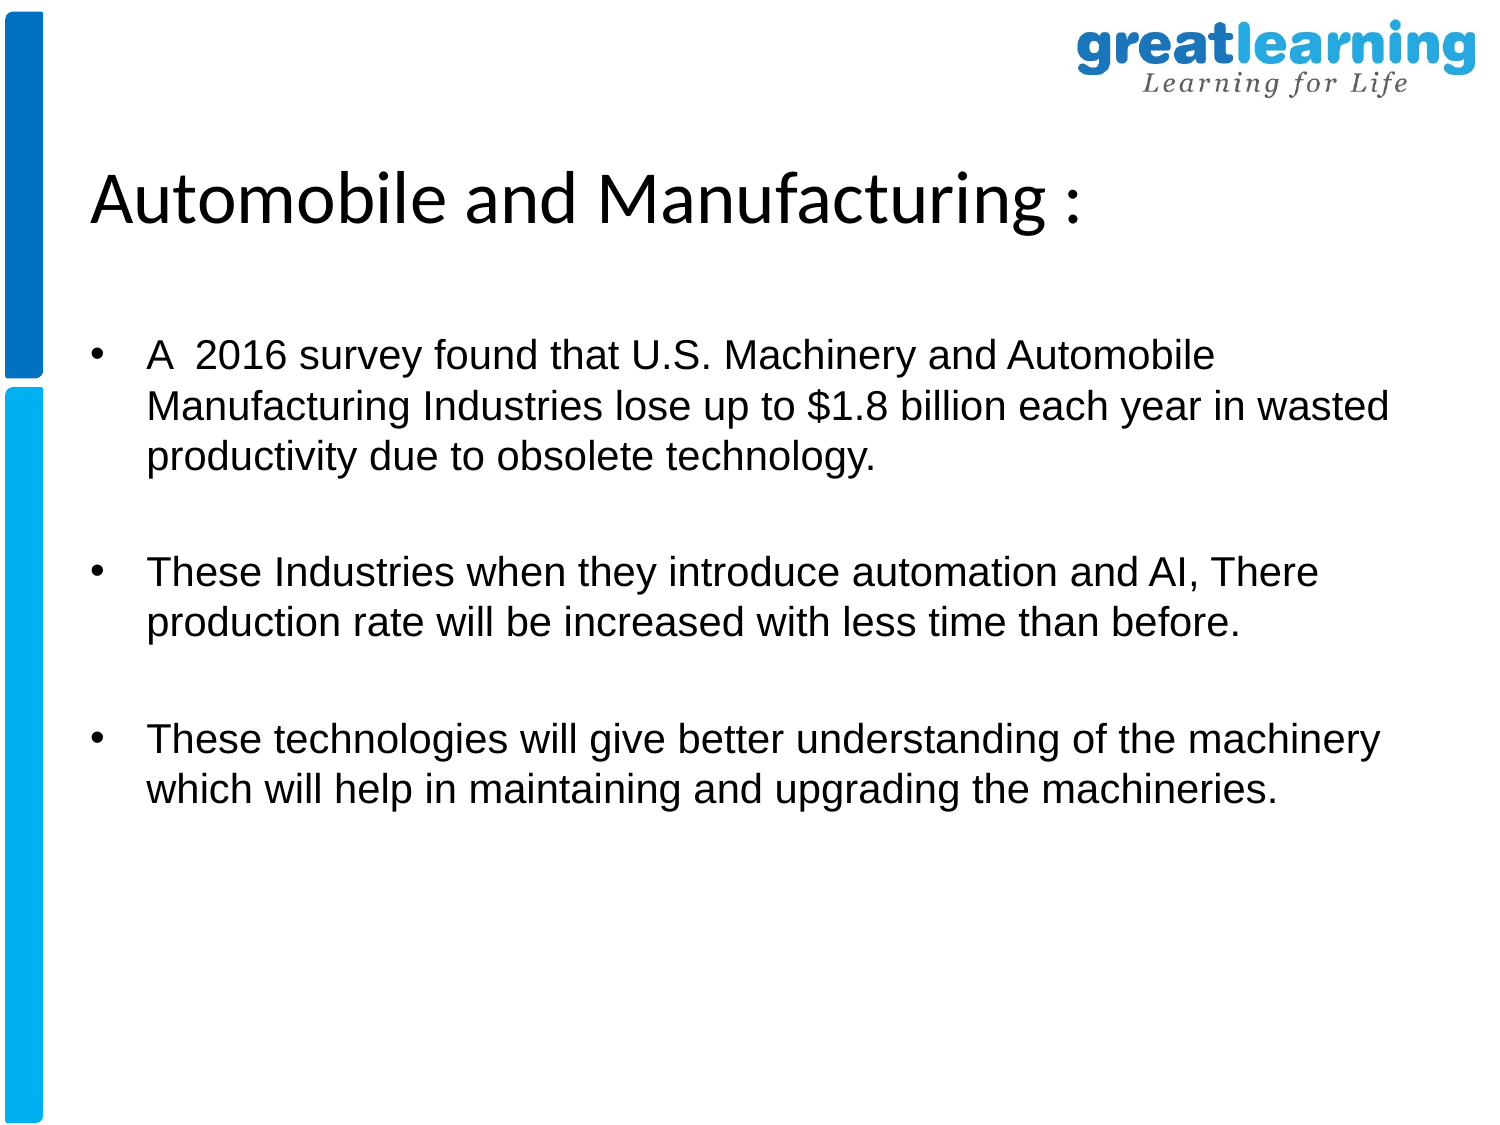

# Automobile and Manufacturing :

A  2016 survey found that U.S. Machinery and Automobile Manufacturing Industries lose up to $1.8 billion each year in wasted productivity due to obsolete technology.

These Industries when they introduce automation and AI, There  production rate will be increased with less time than before.

These technologies will give better understanding of the machinery which will help in maintaining and upgrading the machineries.